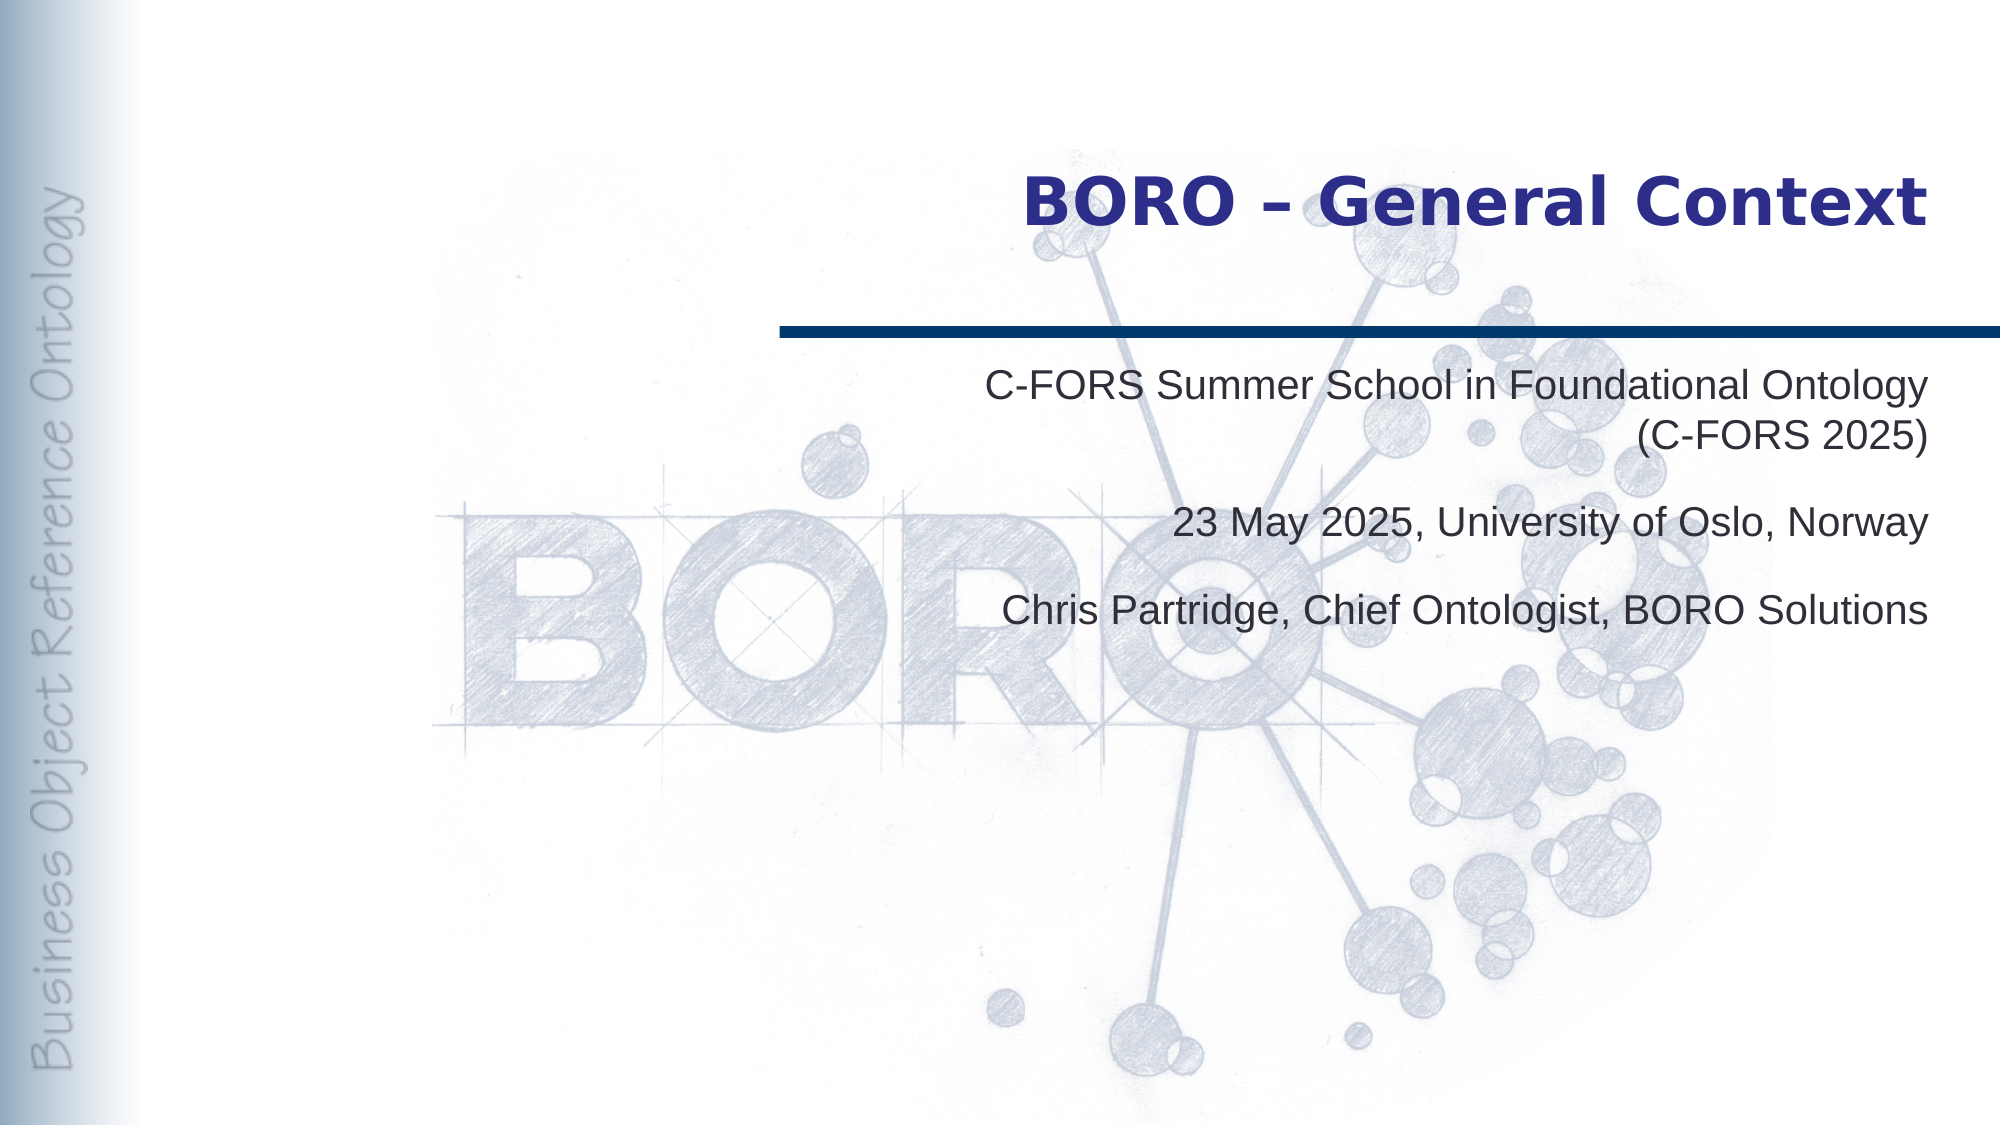

# BORO – General Context
C-FORS Summer School in Foundational Ontology
(C-FORS 2025)
23 May 2025, University of Oslo, Norway
Chris Partridge, Chief Ontologist, BORO Solutions